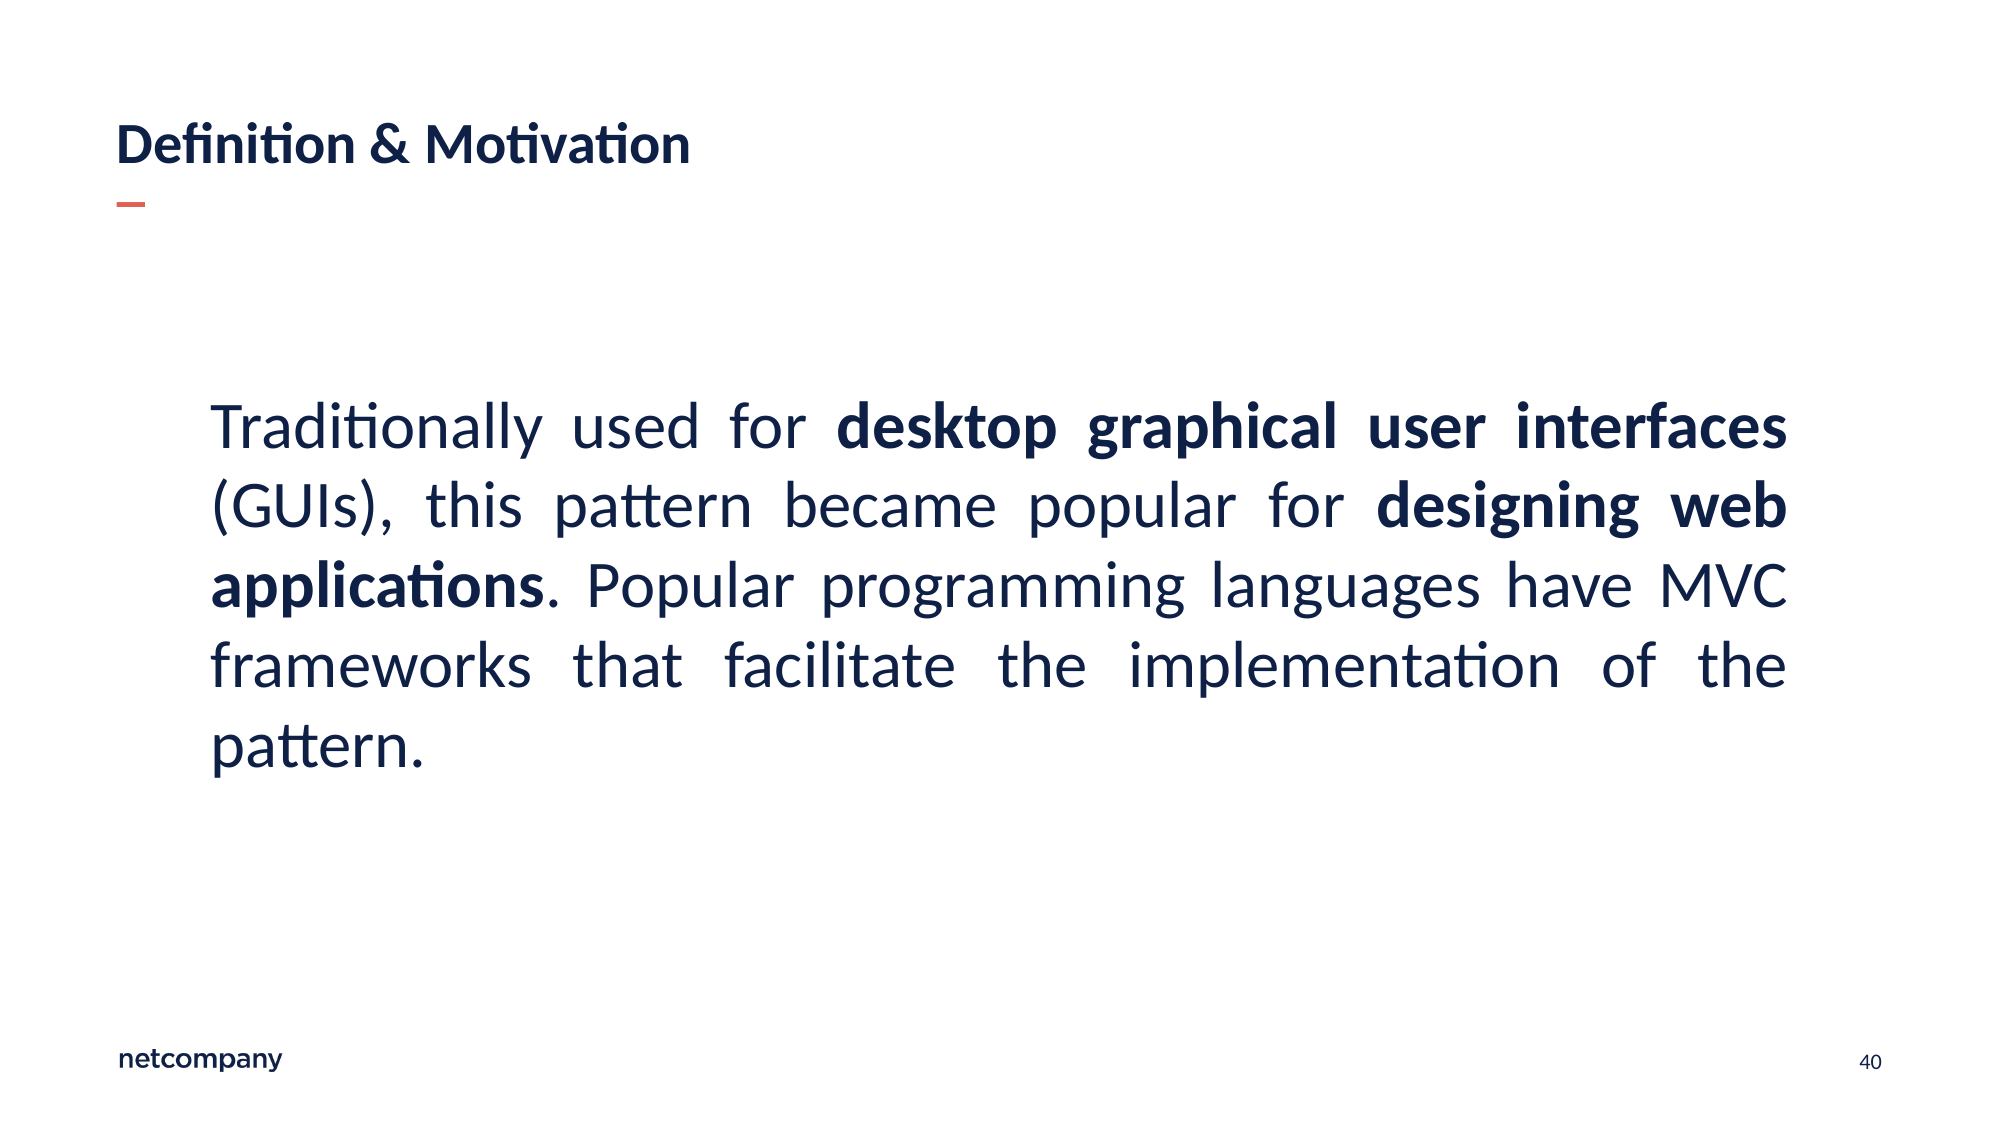

# Definition & Motivation
Traditionally used for desktop graphical user interfaces (GUIs), this pattern became popular for designing web applications. Popular programming languages have MVC frameworks that facilitate the implementation of the pattern.